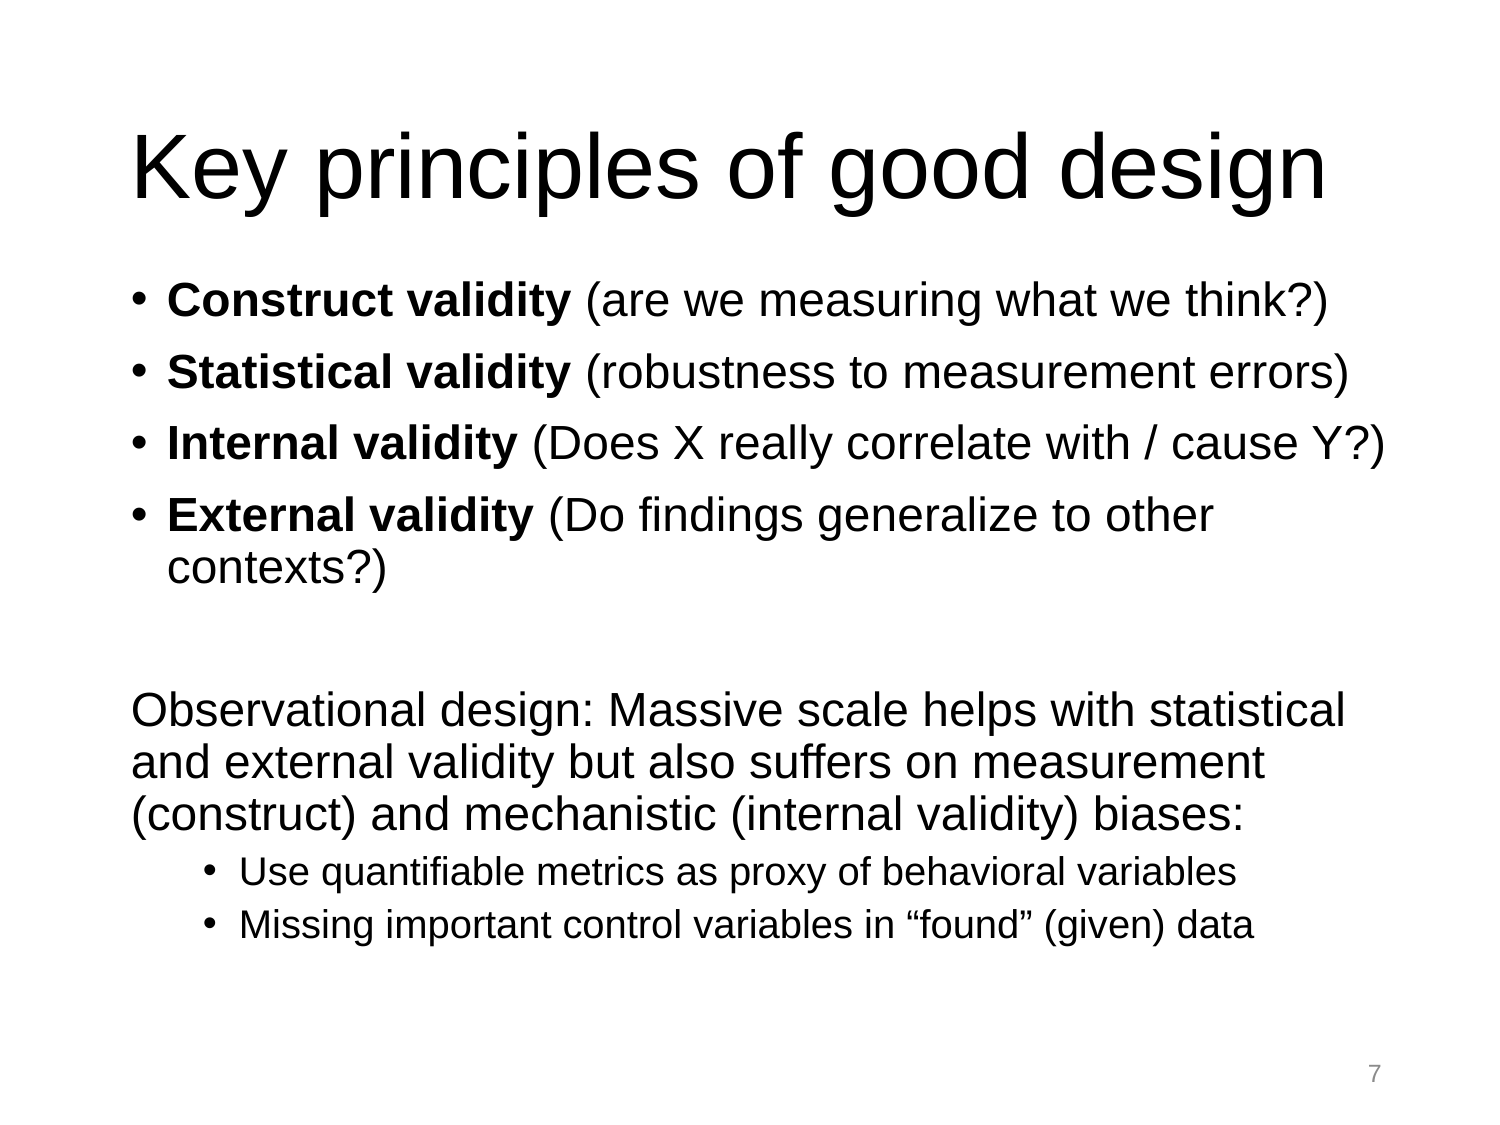

# Key principles of good design
Construct validity (are we measuring what we think?)
Statistical validity (robustness to measurement errors)
Internal validity (Does X really correlate with / cause Y?)
External validity (Do findings generalize to other contexts?)

Observational design: Massive scale helps with statistical and external validity but also suffers on measurement (construct) and mechanistic (internal validity) biases:
Use quantifiable metrics as proxy of behavioral variables
Missing important control variables in “found” (given) data
7